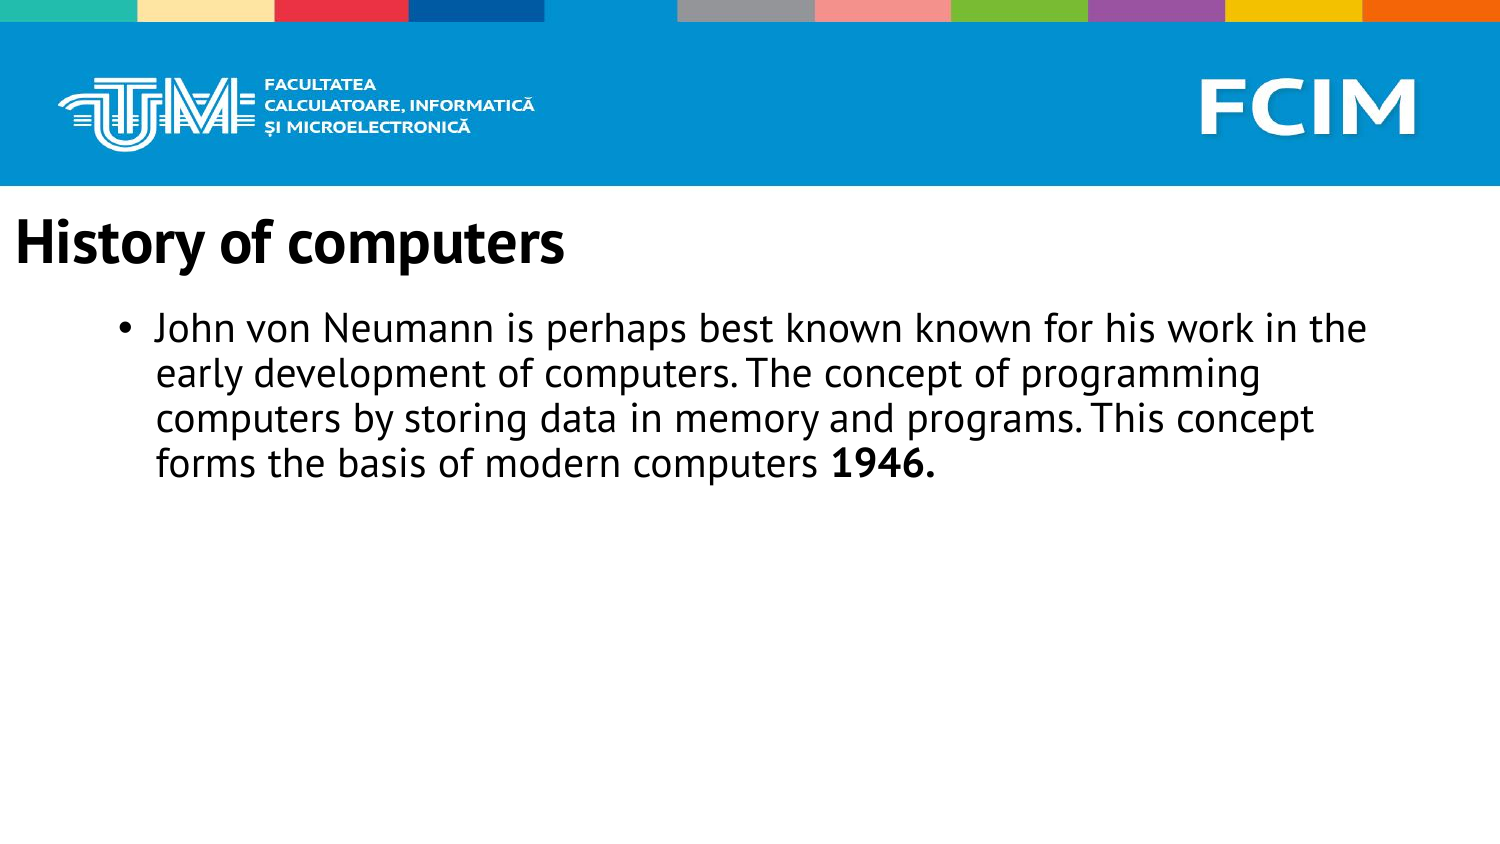

# History of computers
John von Neumann is perhaps best known known for his work in the early development of computers. The concept of programming computers by storing data in memory and programs. This concept forms the basis of modern computers 1946.